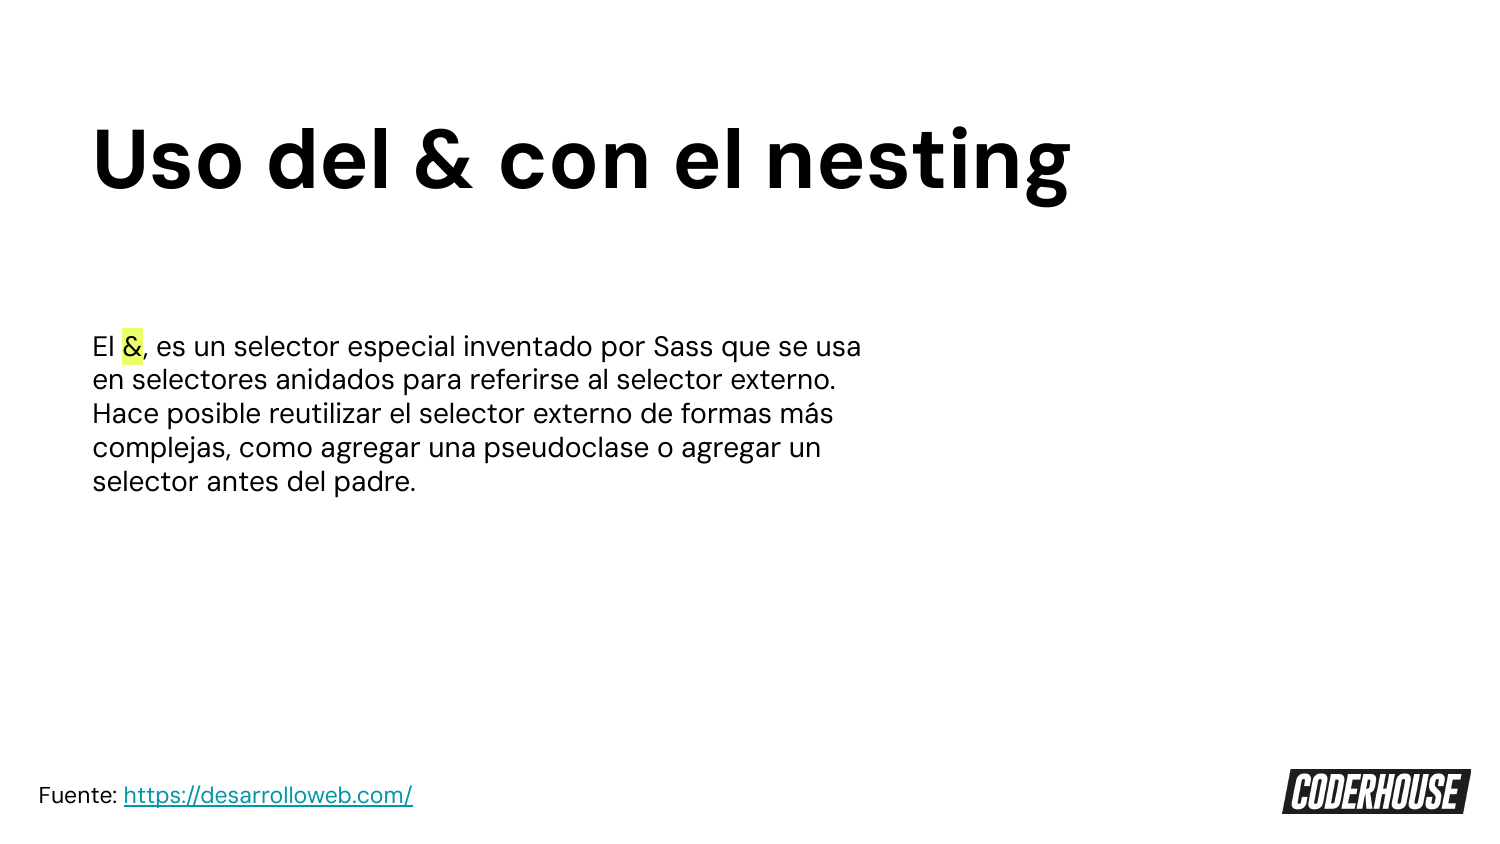

Uso del & con el nesting
El &, es un selector especial inventado por Sass que se usa en selectores anidados para referirse al selector externo. Hace posible reutilizar el selector externo de formas más complejas, como agregar una pseudoclase o agregar un selector antes del padre.
Fuente: https://desarrolloweb.com/